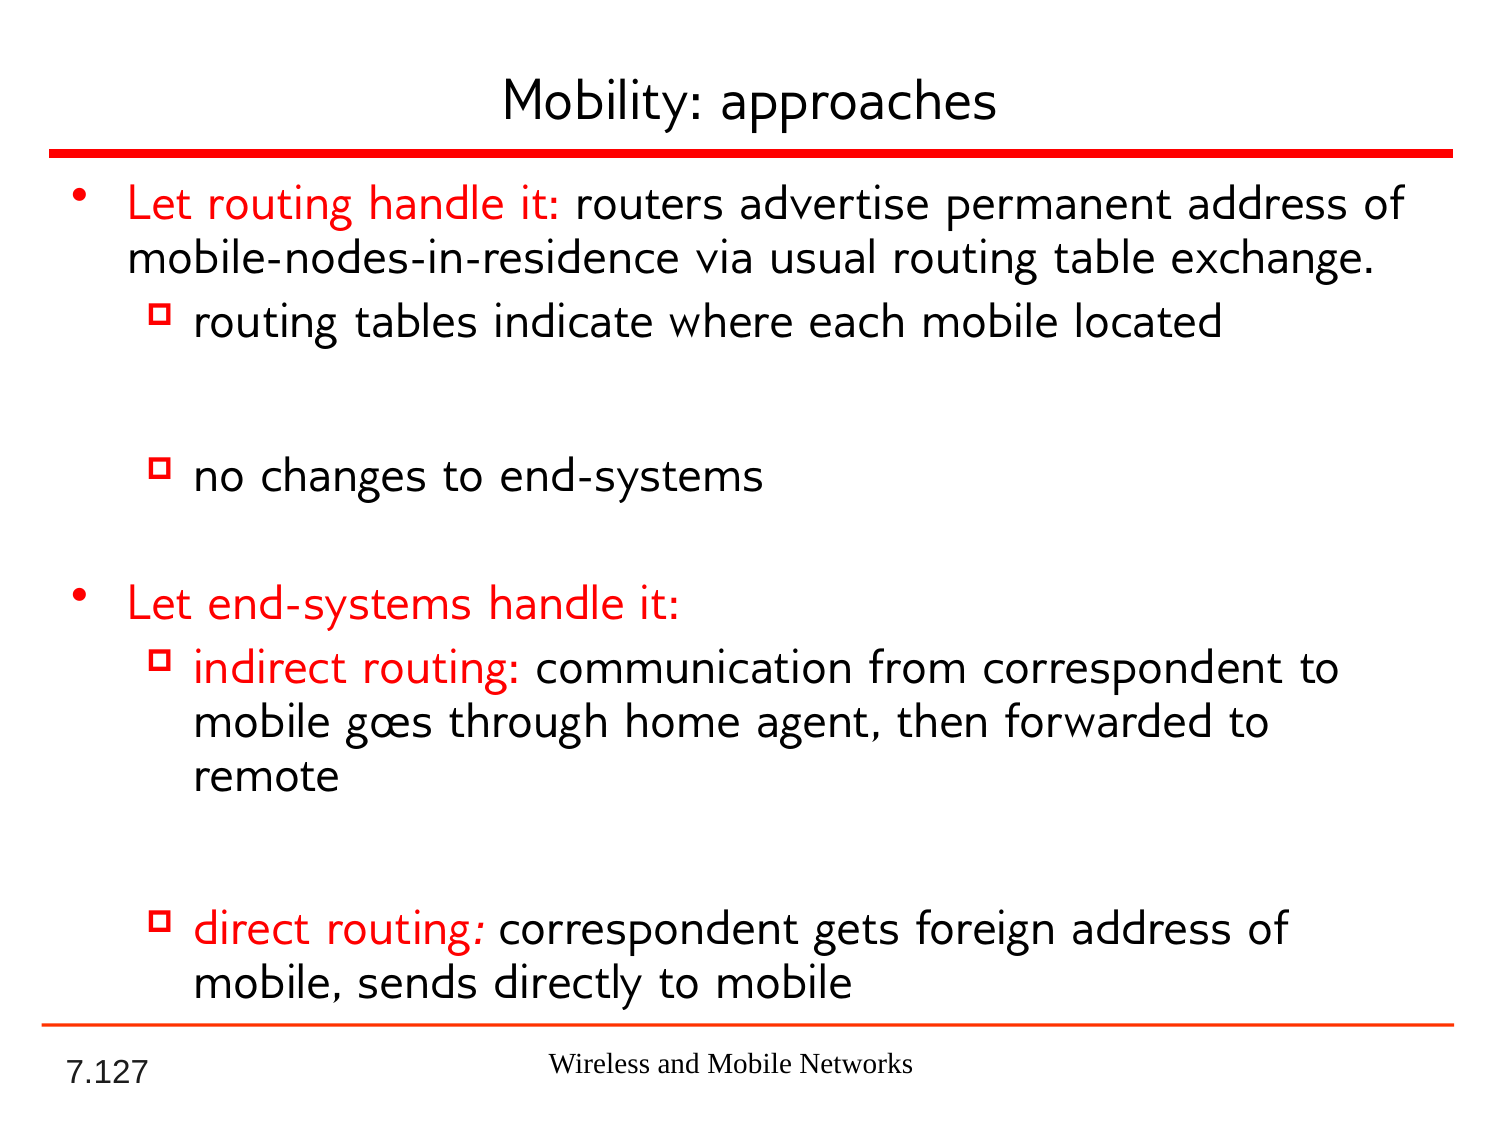

# Mobility: approaches
Let routing handle it: routers advertise permanent address of mobile-nodes-in-residence via usual routing table exchange.
routing tables indicate where each mobile located

no changes to end-systems

Let end-systems handle it:
indirect routing: communication from correspondent to mobile goes through home agent, then forwarded to remote

direct routing: correspondent gets foreign address of mobile, sends directly to mobile